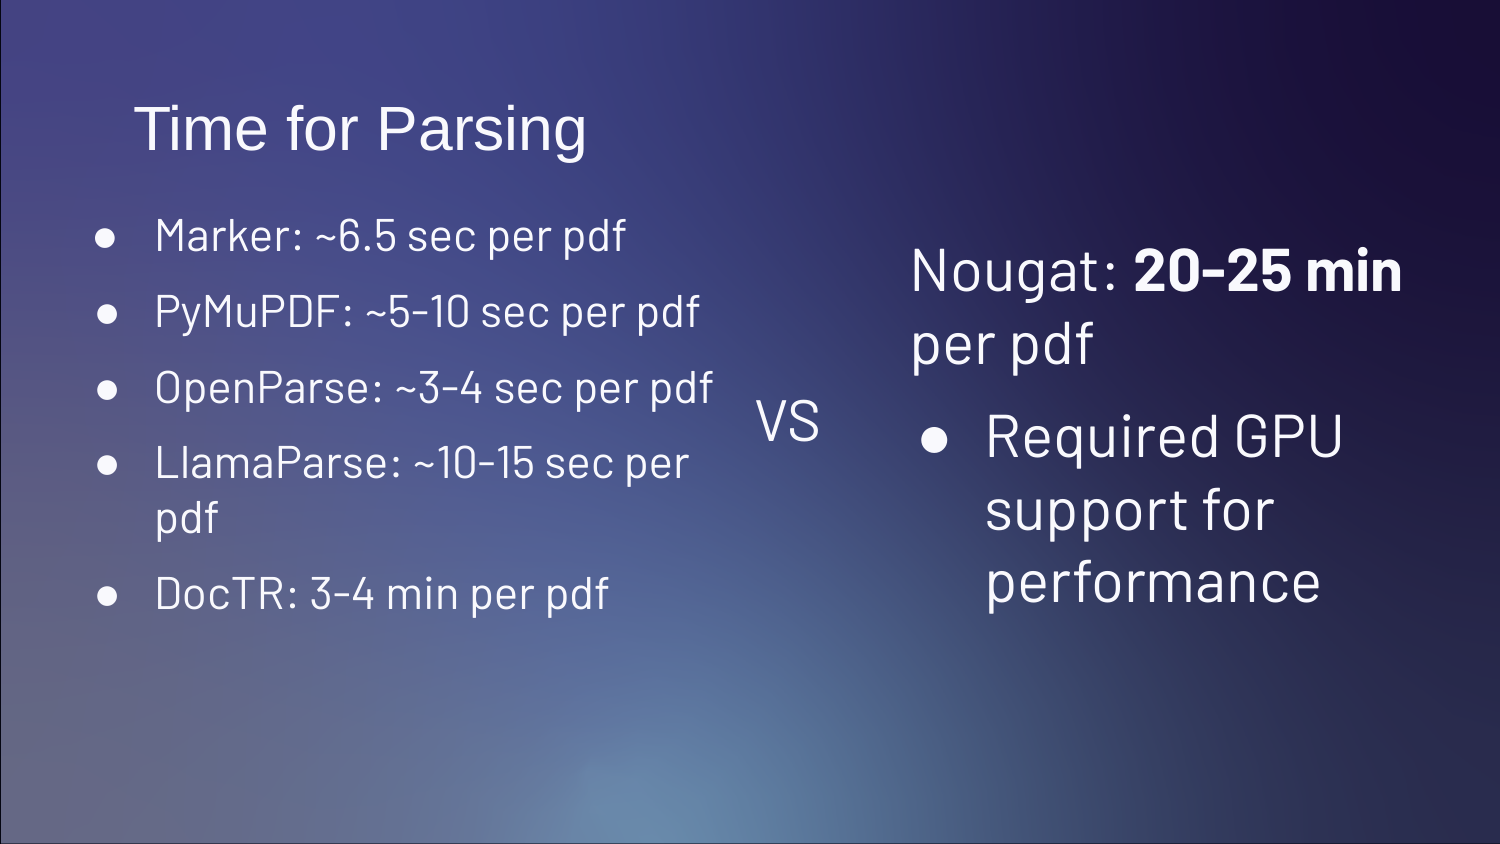

# Time for Parsing
Marker: ~6.5 sec per pdf
PyMuPDF: ~5-10 sec per pdf
OpenParse: ~3-4 sec per pdf
LlamaParse: ~10-15 sec per pdf
DocTR: 3-4 min per pdf
Nougat: 20-25 min per pdf
Required GPU support for performance
VS